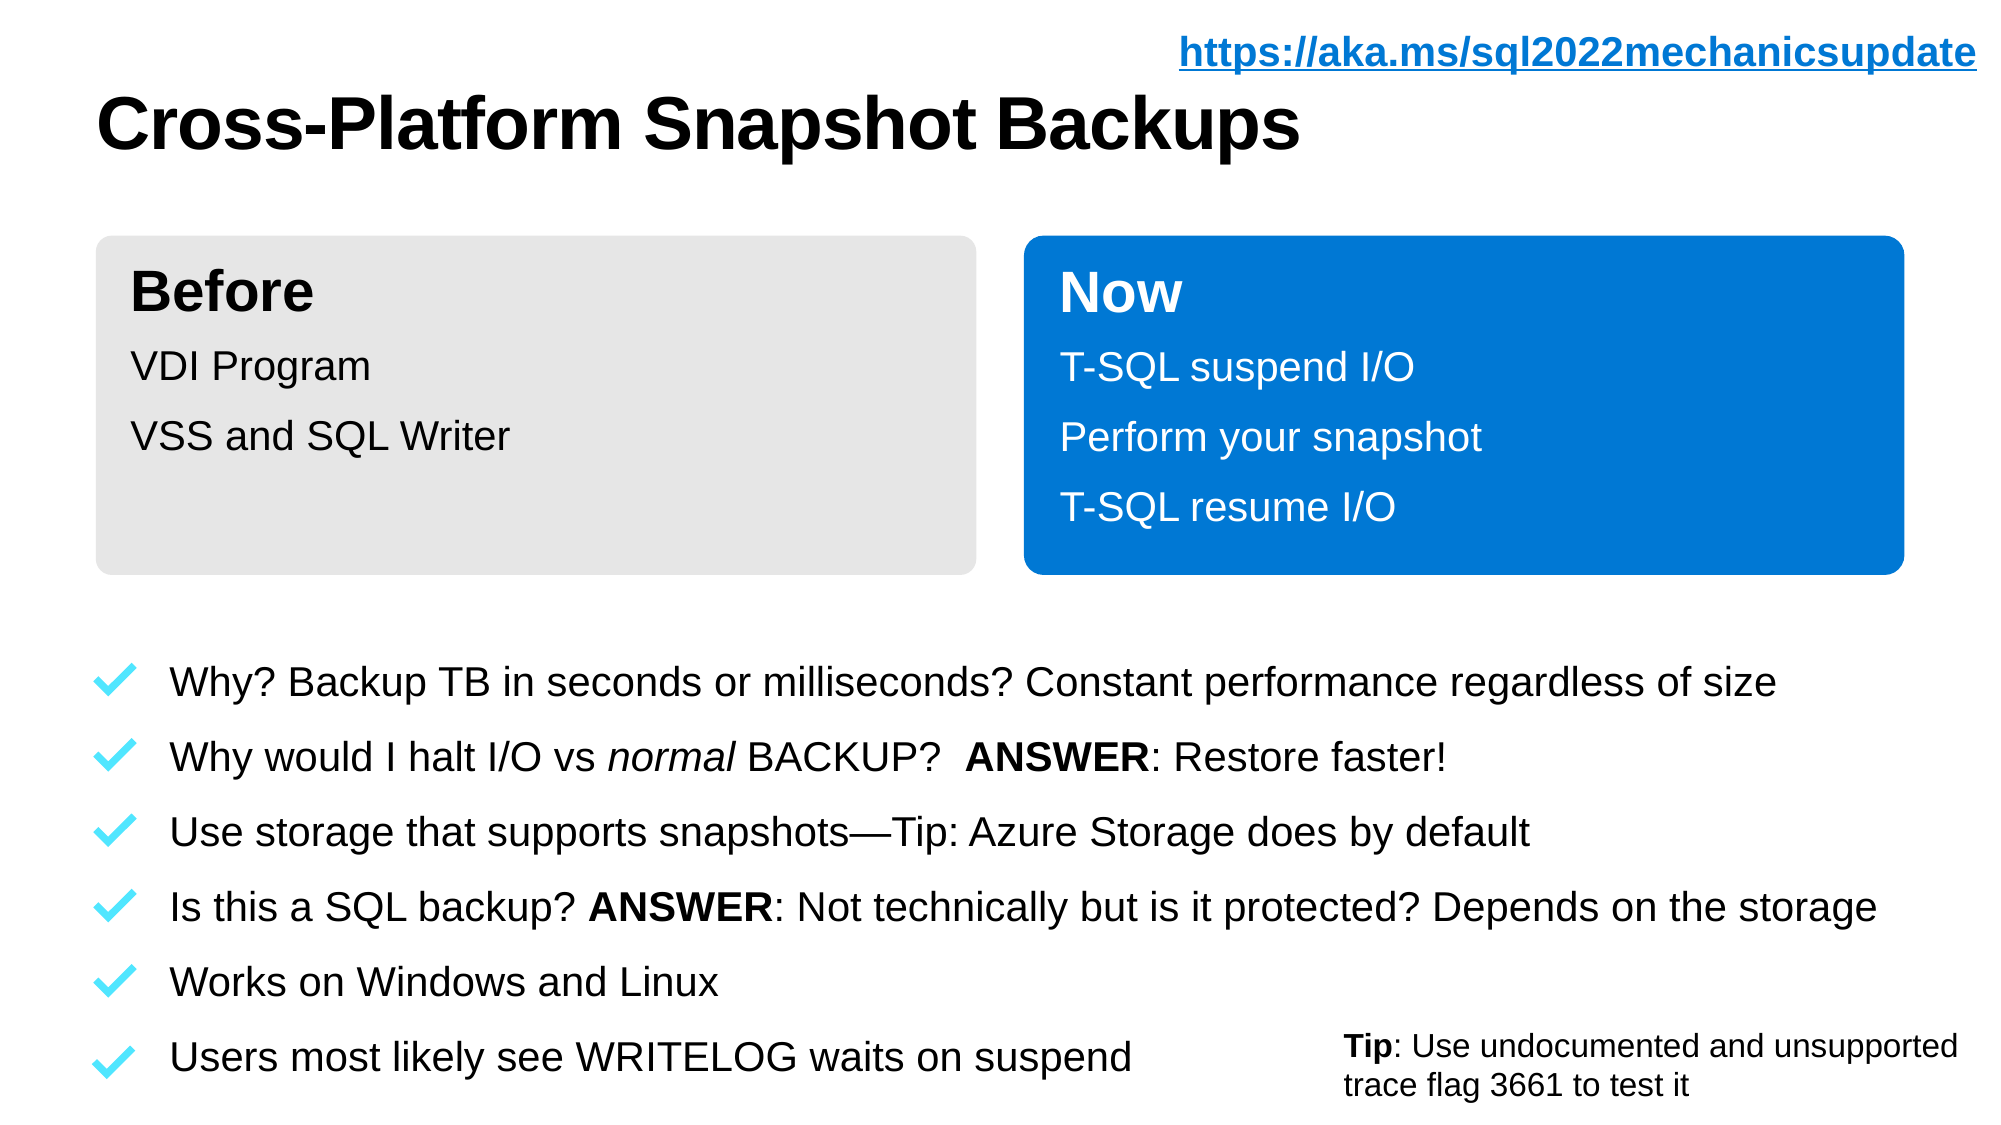

https://aka.ms/sql2022mechanicsupdate
# Cross-Platform Snapshot Backups
Before
VDI Program
VSS and SQL Writer
Now
T-SQL suspend I/O
Perform your snapshot
T-SQL resume I/O
Why? Backup TB in seconds or milliseconds? Constant performance regardless of size
Why would I halt I/O vs normal BACKUP?  ANSWER: Restore faster!
Use storage that supports snapshots—Tip: Azure Storage does by default
Is this a SQL backup? ANSWER: Not technically but is it protected? Depends on the storage
Works on Windows and Linux
Users most likely see WRITELOG waits on suspend

Tip: Use undocumented and unsupported
trace flag 3661 to test it